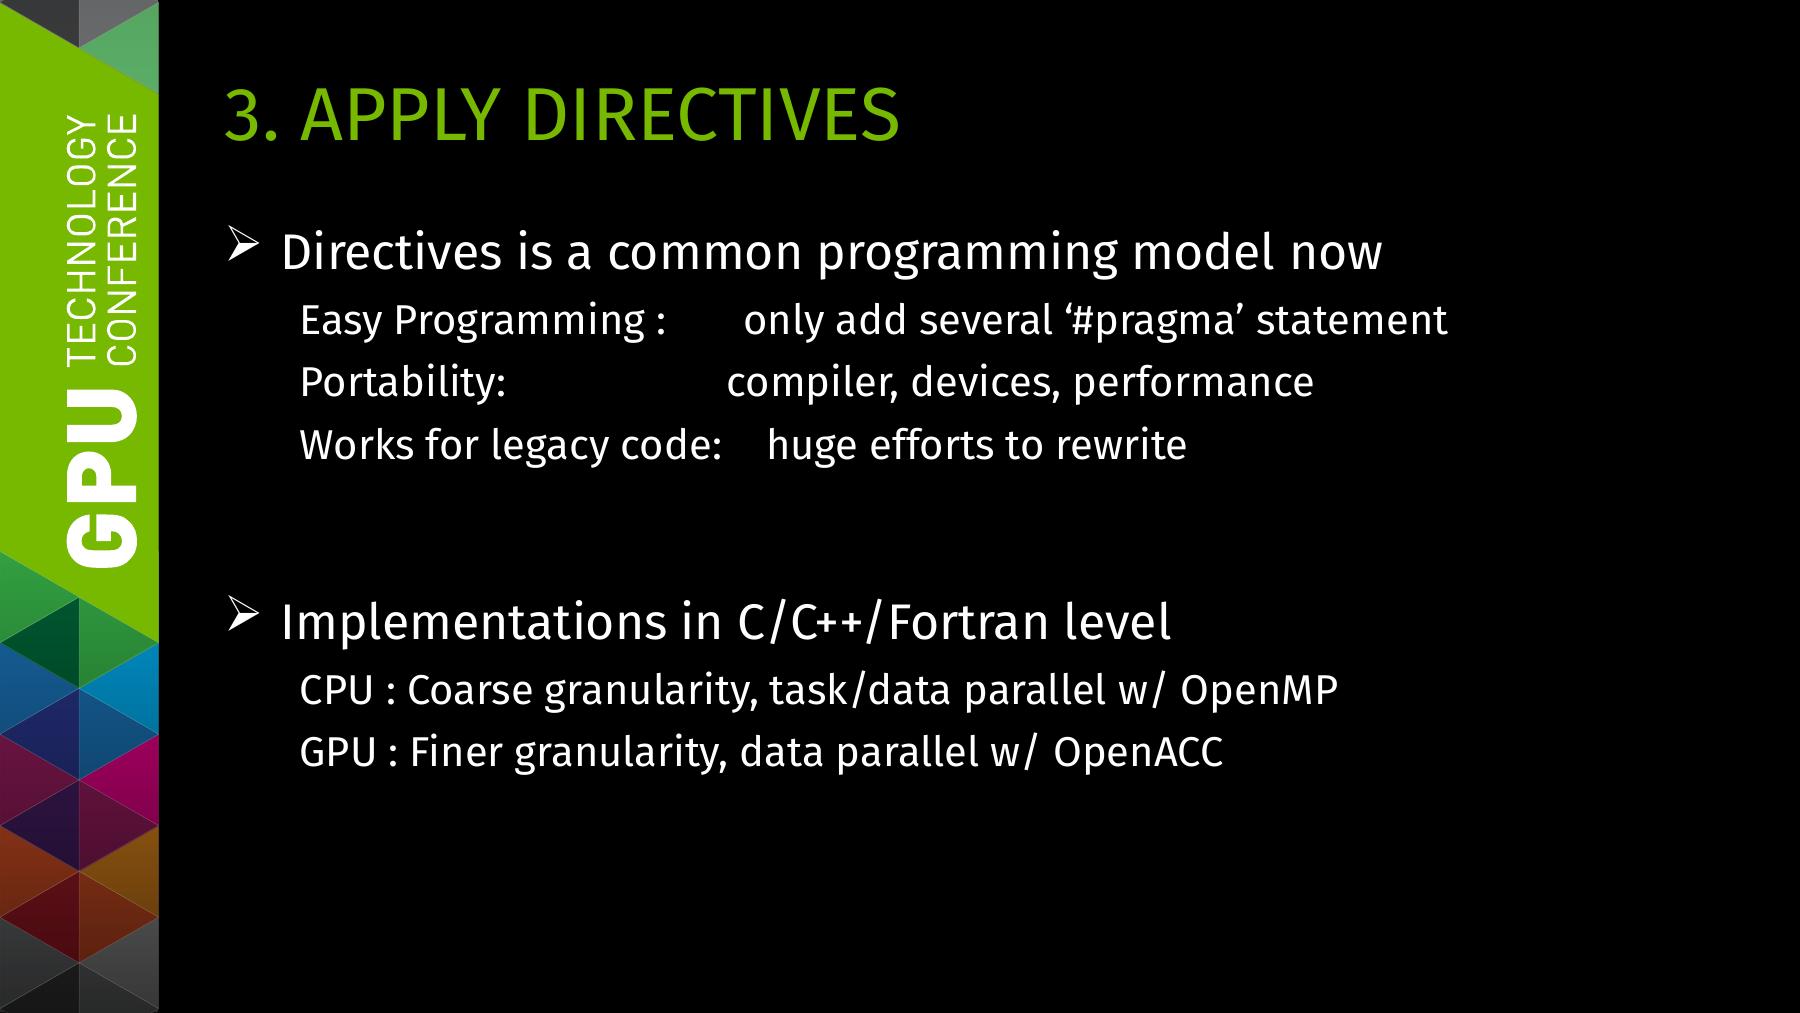

# 3. Apply directives
Directives is a common programming model now
Easy Programming :       only add several ‘#pragma’ statement
Portability:                    compiler, devices, performance
Works for legacy code:    huge efforts to rewrite

Implementations in C/C++/Fortran level
CPU : Coarse granularity, task/data parallel w/ OpenMP
GPU : Finer granularity, data parallel w/ OpenACC